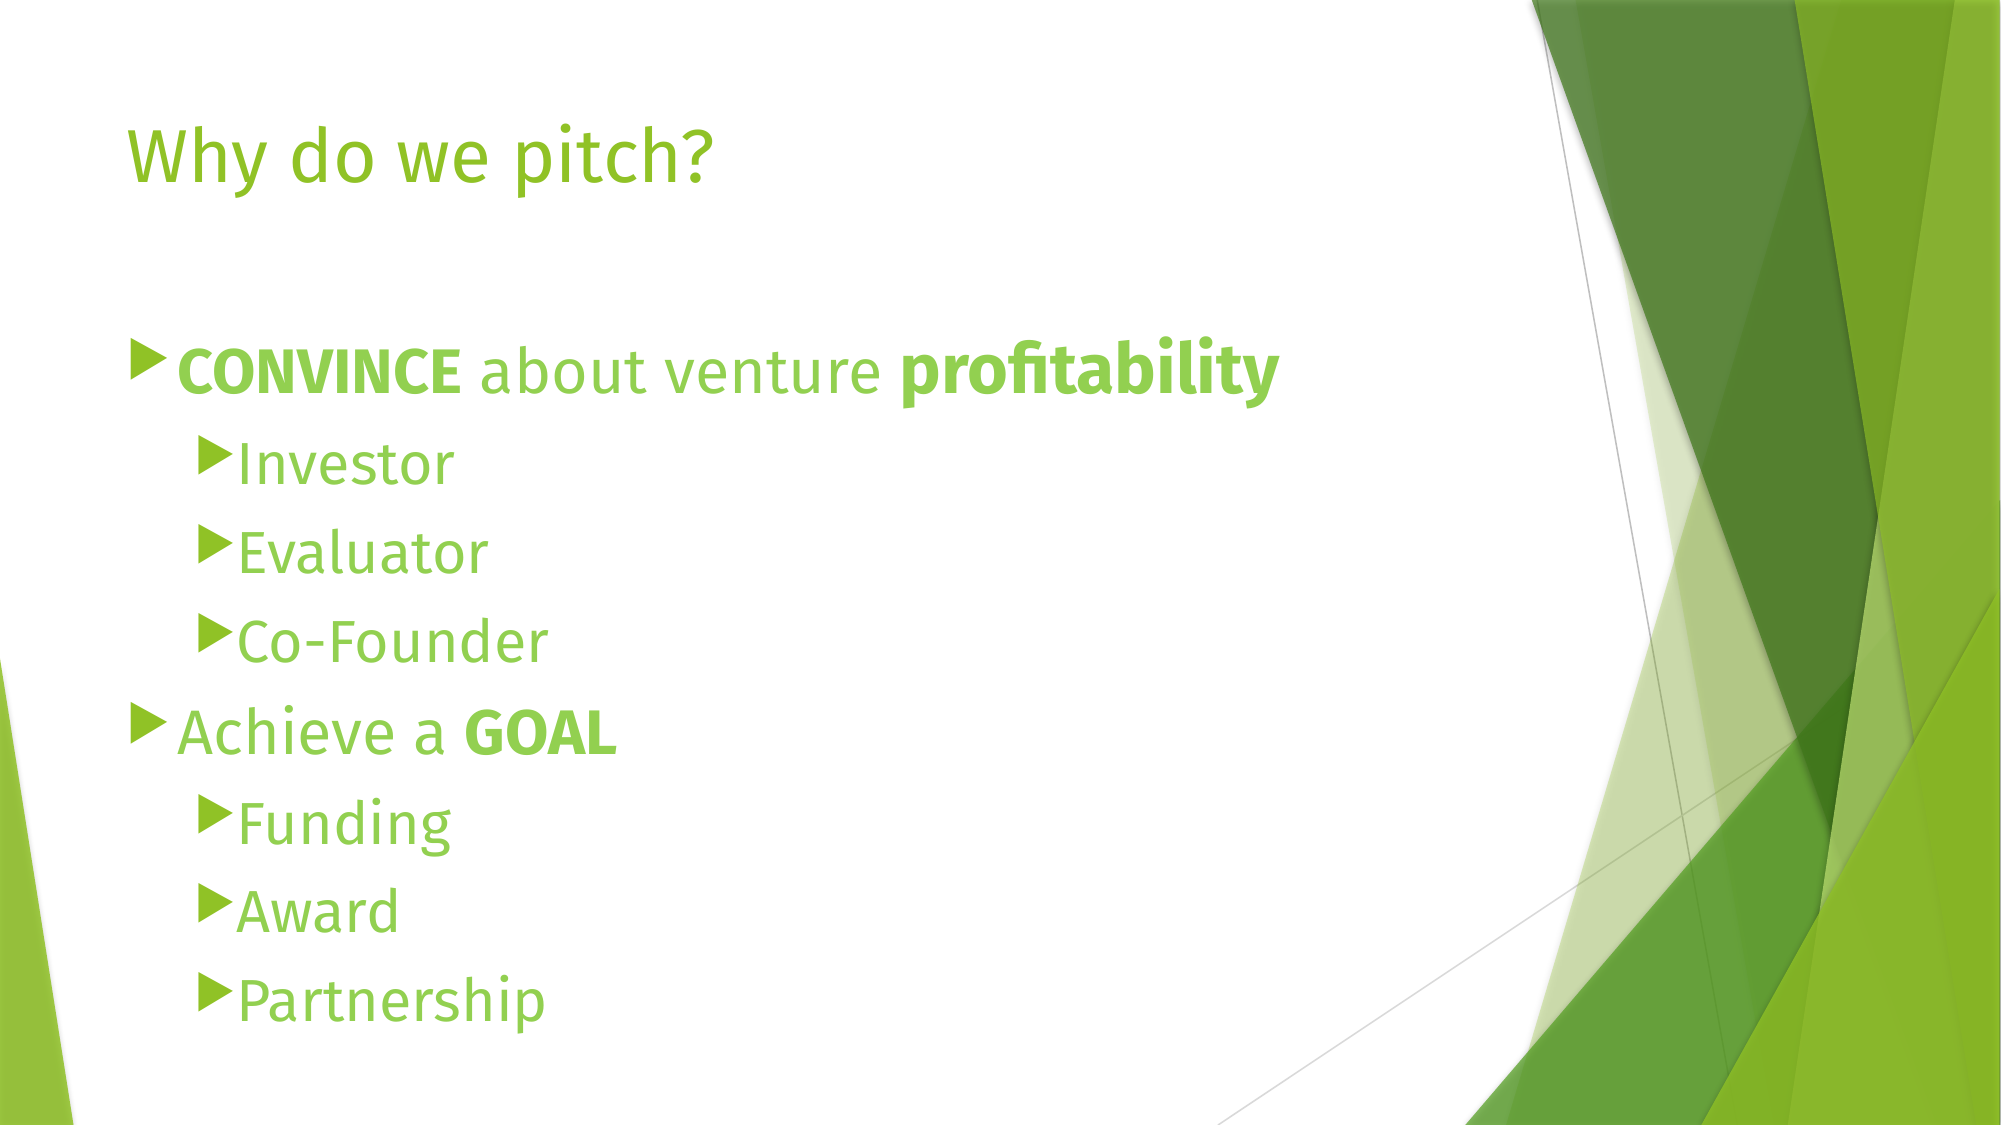

# Why do we pitch?
CONVINCE about venture profitability
Investor
Evaluator
Co-Founder
Achieve a GOAL
Funding
Award
Partnership